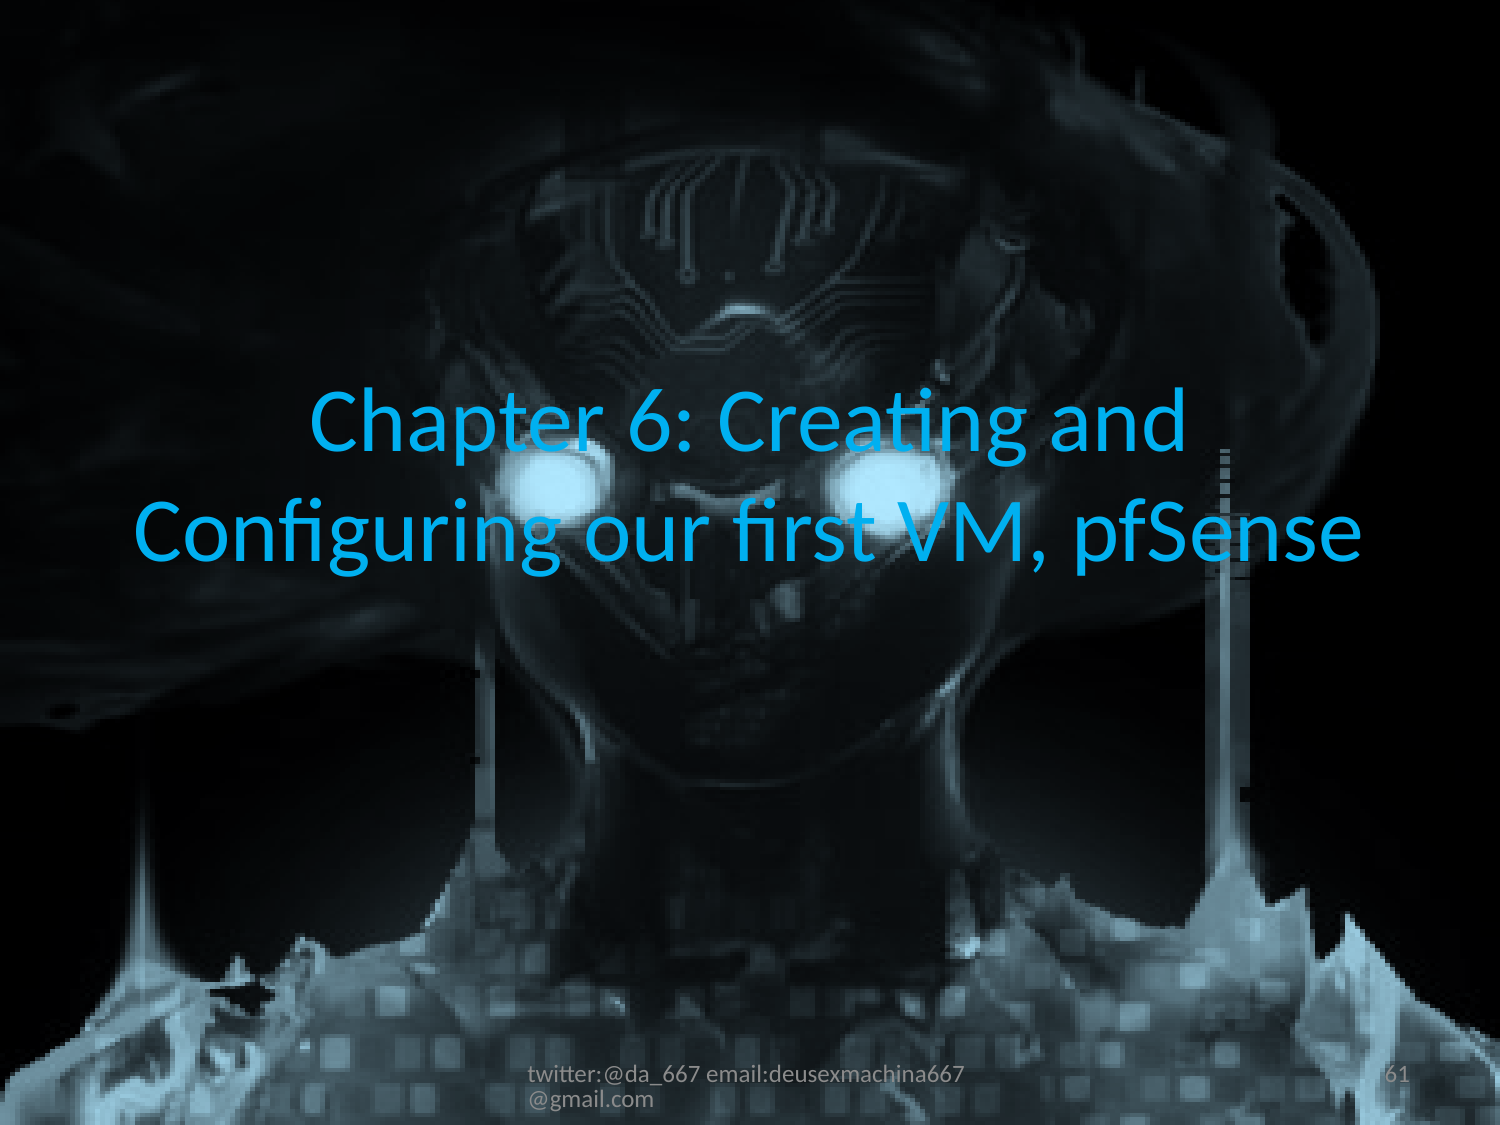

# Chapter 6: Creating and Configuring our first VM, pfSense

twitter:@da_667 email:deusexmachina667@gmail.com
61